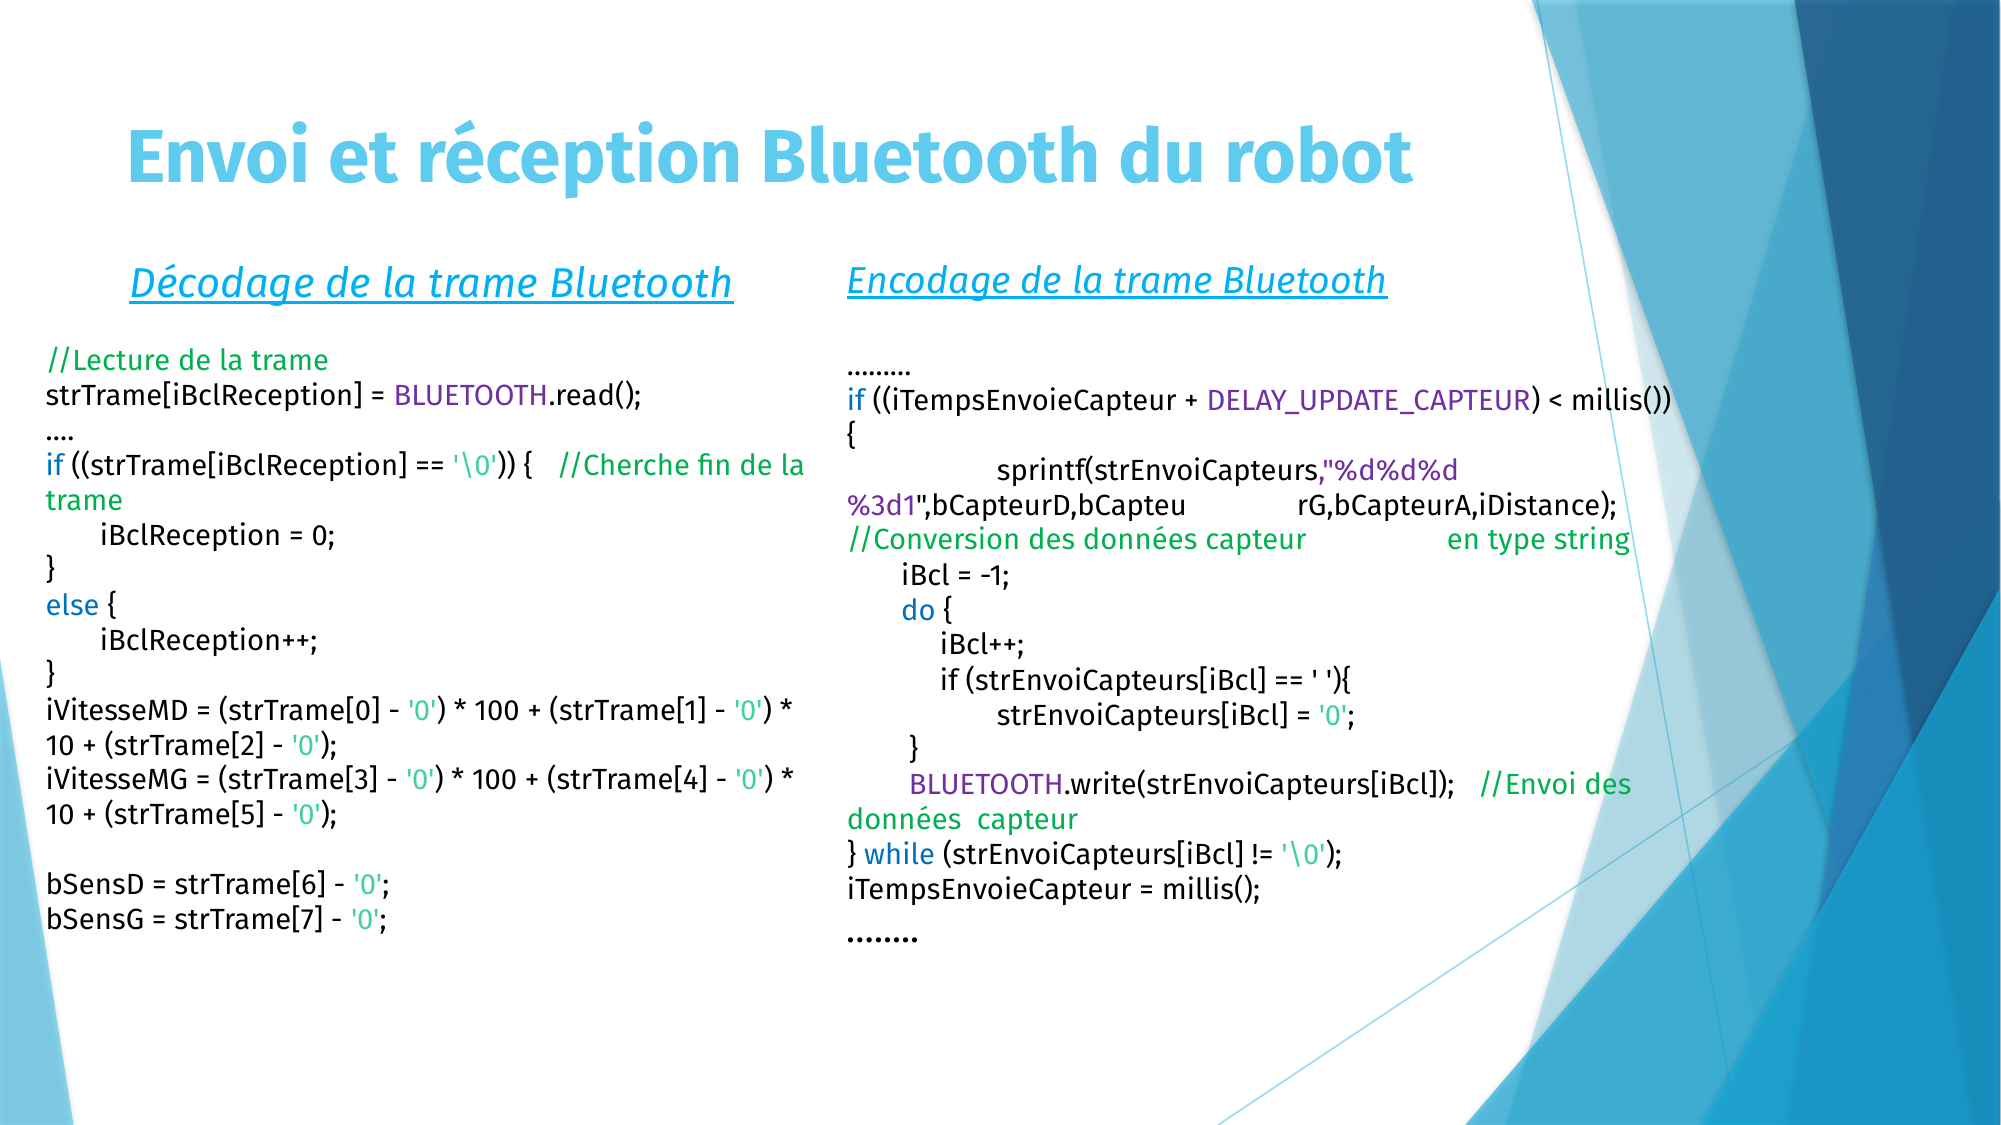

# Envoi et réception Bluetooth du robot
Décodage de la trame Bluetooth

//Lecture de la trame
strTrame[iBclReception] = BLUETOOTH.read();
….
if ((strTrame[iBclReception] == '\0')) {   //Cherche fin de la trame
       iBclReception = 0;
}
else {
       iBclReception++;
}
iVitesseMD = (strTrame[0] - '0') * 100 + (strTrame[1] - '0') * 10 + (strTrame[2] - '0');
iVitesseMG = (strTrame[3] - '0') * 100 + (strTrame[4] - '0') * 10 + (strTrame[5] - '0');

bSensD = strTrame[6] - '0';
bSensG = strTrame[7] - '0';

Encodage de la trame Bluetooth

………
if ((iTempsEnvoieCapteur + DELAY_UPDATE_CAPTEUR) < millis())
{
	sprintf(strEnvoiCapteurs,"%d%d%d%3d1",bCapteurD,bCapteu	rG,bCapteurA,iDistance);      //Conversion des données capteur  	en type string
       iBcl = -1;
       do {
            iBcl++;
            if (strEnvoiCapteurs[iBcl] == ' '){
	strEnvoiCapteurs[iBcl] = '0';
        }
        BLUETOOTH.write(strEnvoiCapteurs[iBcl]);   //Envoi des données  capteur
} while (strEnvoiCapteurs[iBcl] != '\0');
iTempsEnvoieCapteur = millis();
….....